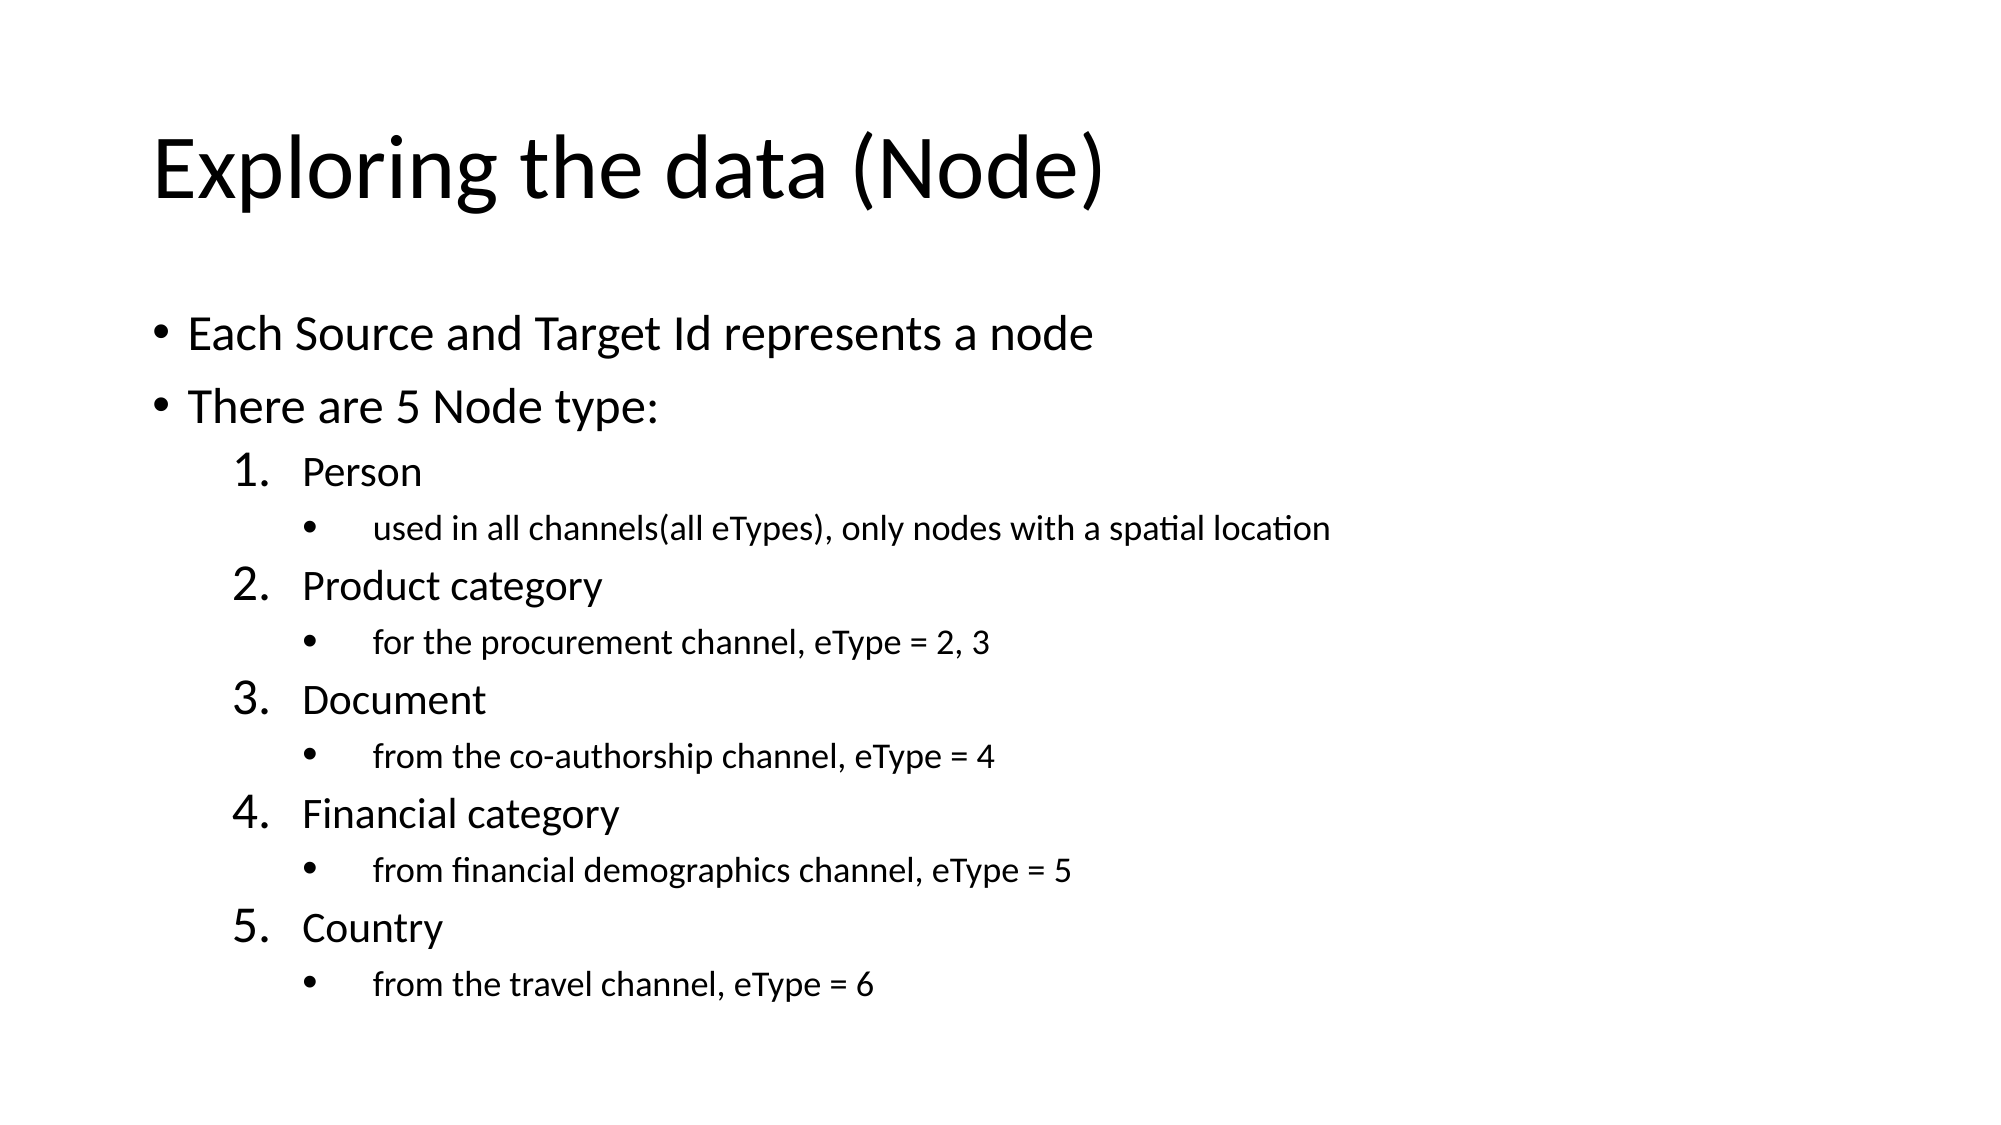

# Exploring the data (Node)
Each Source and Target Id represents a node
There are 5 Node type:
Person
used in all channels(all eTypes), only nodes with a spatial location
Product category
for the procurement channel, eType = 2, 3
Document
from the co-authorship channel, eType = 4
Financial category
from financial demographics channel, eType = 5
Country
from the travel channel, eType = 6